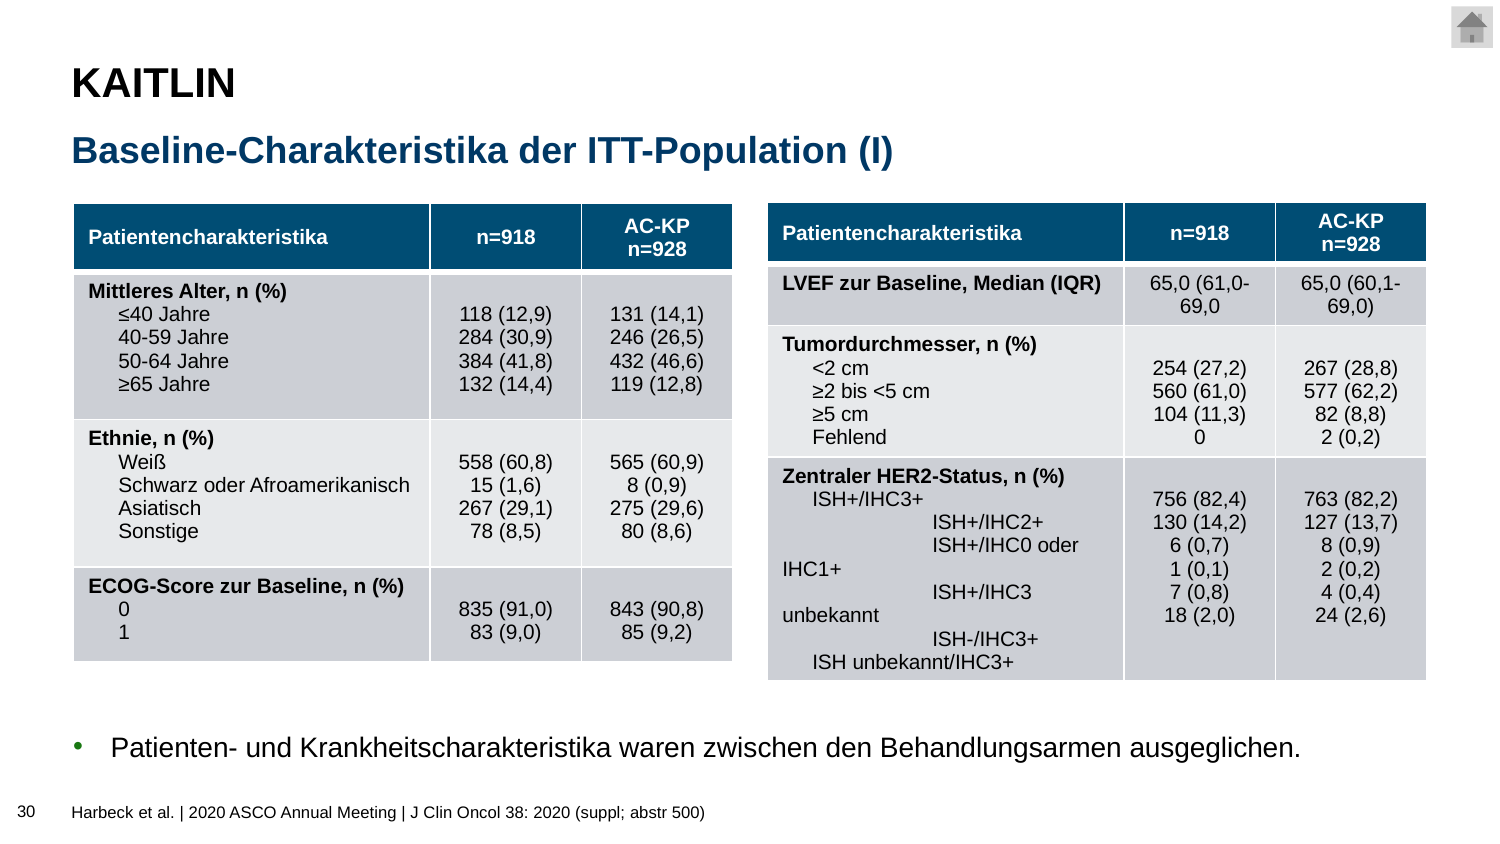

# KAITLIN
Baseline-Charakteristika der ITT-Population (I)
| Patientencharakteristika | n=918 | AC-KP n=928 |
| --- | --- | --- |
| LVEF zur Baseline, Median (IQR) | 65,0 (61,0-69,0 | 65,0 (60,1-69,0) |
| Tumordurchmesser, n (%) <2 cm ≥2 bis <5 cm ≥5 cm Fehlend | 254 (27,2) 560 (61,0) 104 (11,3) 0 | 267 (28,8) 577 (62,2) 82 (8,8) 2 (0,2) |
| Zentraler HER2-Status, n (%) ISH+/IHC3+ ISH+/IHC2+ ISH+/IHC0 oder IHC1+ ISH+/IHC3 unbekannt ISH-/IHC3+ ISH unbekannt/IHC3+ | 756 (82,4) 130 (14,2) 6 (0,7) 1 (0,1) 7 (0,8) 18 (2,0) | 763 (82,2) 127 (13,7) 8 (0,9) 2 (0,2) 4 (0,4) 24 (2,6) |
| Patientencharakteristika | n=918 | AC-KP n=928 |
| --- | --- | --- |
| Mittleres Alter, n (%) ≤40 Jahre 40-59 Jahre 50-64 Jahre ≥65 Jahre | 118 (12,9) 284 (30,9) 384 (41,8) 132 (14,4) | 131 (14,1) 246 (26,5) 432 (46,6) 119 (12,8) |
| Ethnie, n (%) Weiß Schwarz oder Afroamerikanisch Asiatisch Sonstige | 558 (60,8) 15 (1,6) 267 (29,1) 78 (8,5) | 565 (60,9) 8 (0,9) 275 (29,6) 80 (8,6) |
| ECOG-Score zur Baseline, n (%) 0 1 | 835 (91,0) 83 (9,0) | 843 (90,8) 85 (9,2) |
Patienten- und Krankheitscharakteristika waren zwischen den Behandlungsarmen ausgeglichen.

30
Harbeck et al. | 2020 ASCO Annual Meeting | J Clin Oncol 38: 2020 (suppl; abstr 500)